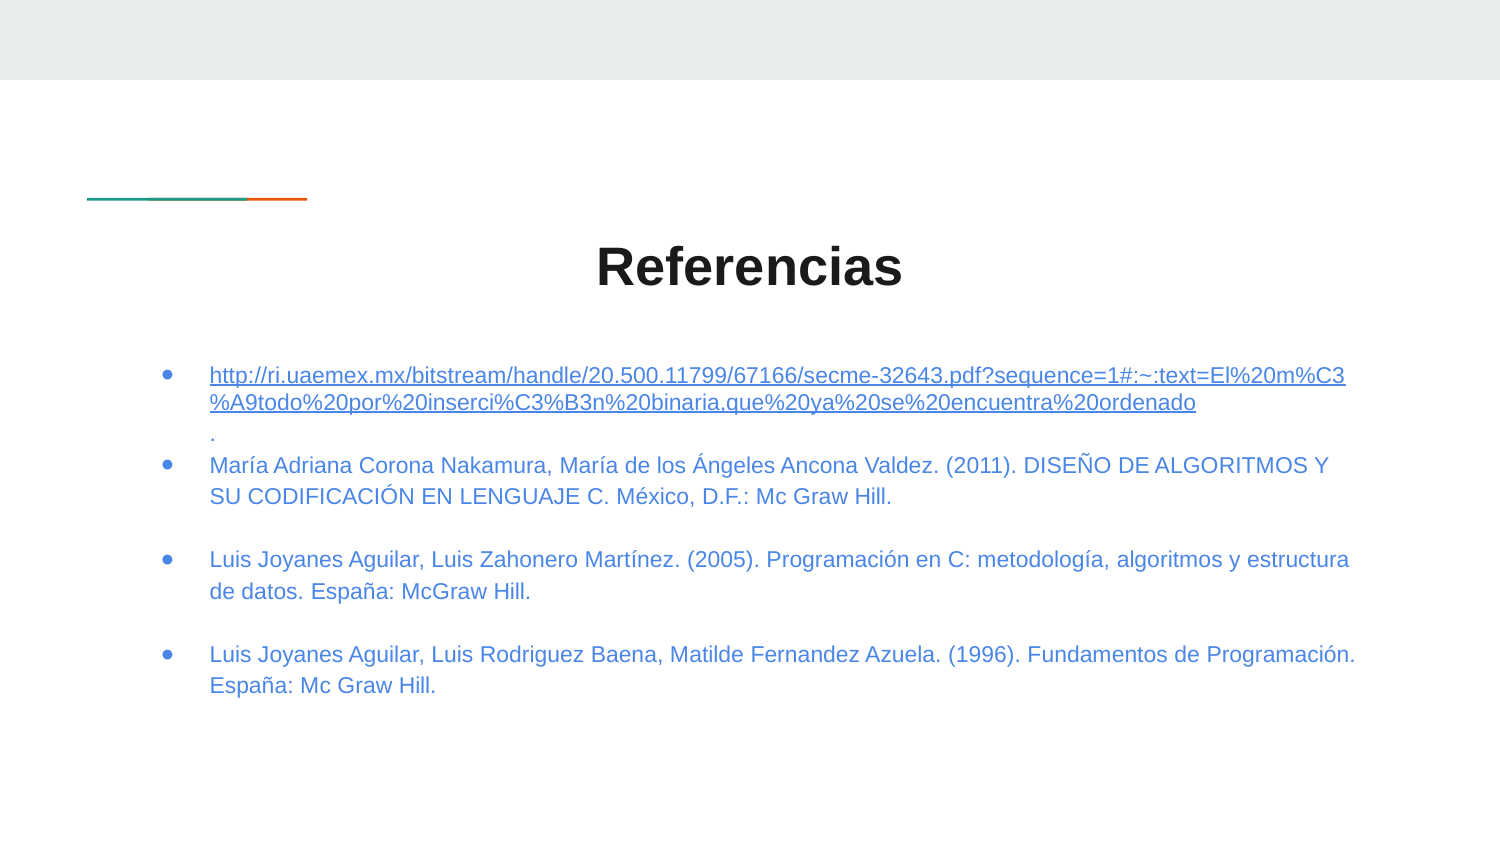

# Referencias
http://ri.uaemex.mx/bitstream/handle/20.500.11799/67166/secme-32643.pdf?sequence=1#:~:text=El%20m%C3%A9todo%20por%20inserci%C3%B3n%20binaria,que%20ya%20se%20encuentra%20ordenado.
María Adriana Corona Nakamura, María de los Ángeles Ancona Valdez. (2011). DISEÑO DE ALGORITMOS Y SU CODIFICACIÓN EN LENGUAJE C. México, D.F.: Mc Graw Hill.
Luis Joyanes Aguilar, Luis Zahonero Martínez. (2005). Programación en C: metodología, algoritmos y estructura de datos. España: McGraw Hill.
Luis Joyanes Aguilar, Luis Rodriguez Baena, Matilde Fernandez Azuela. (1996). Fundamentos de Programación. España: Mc Graw Hill.